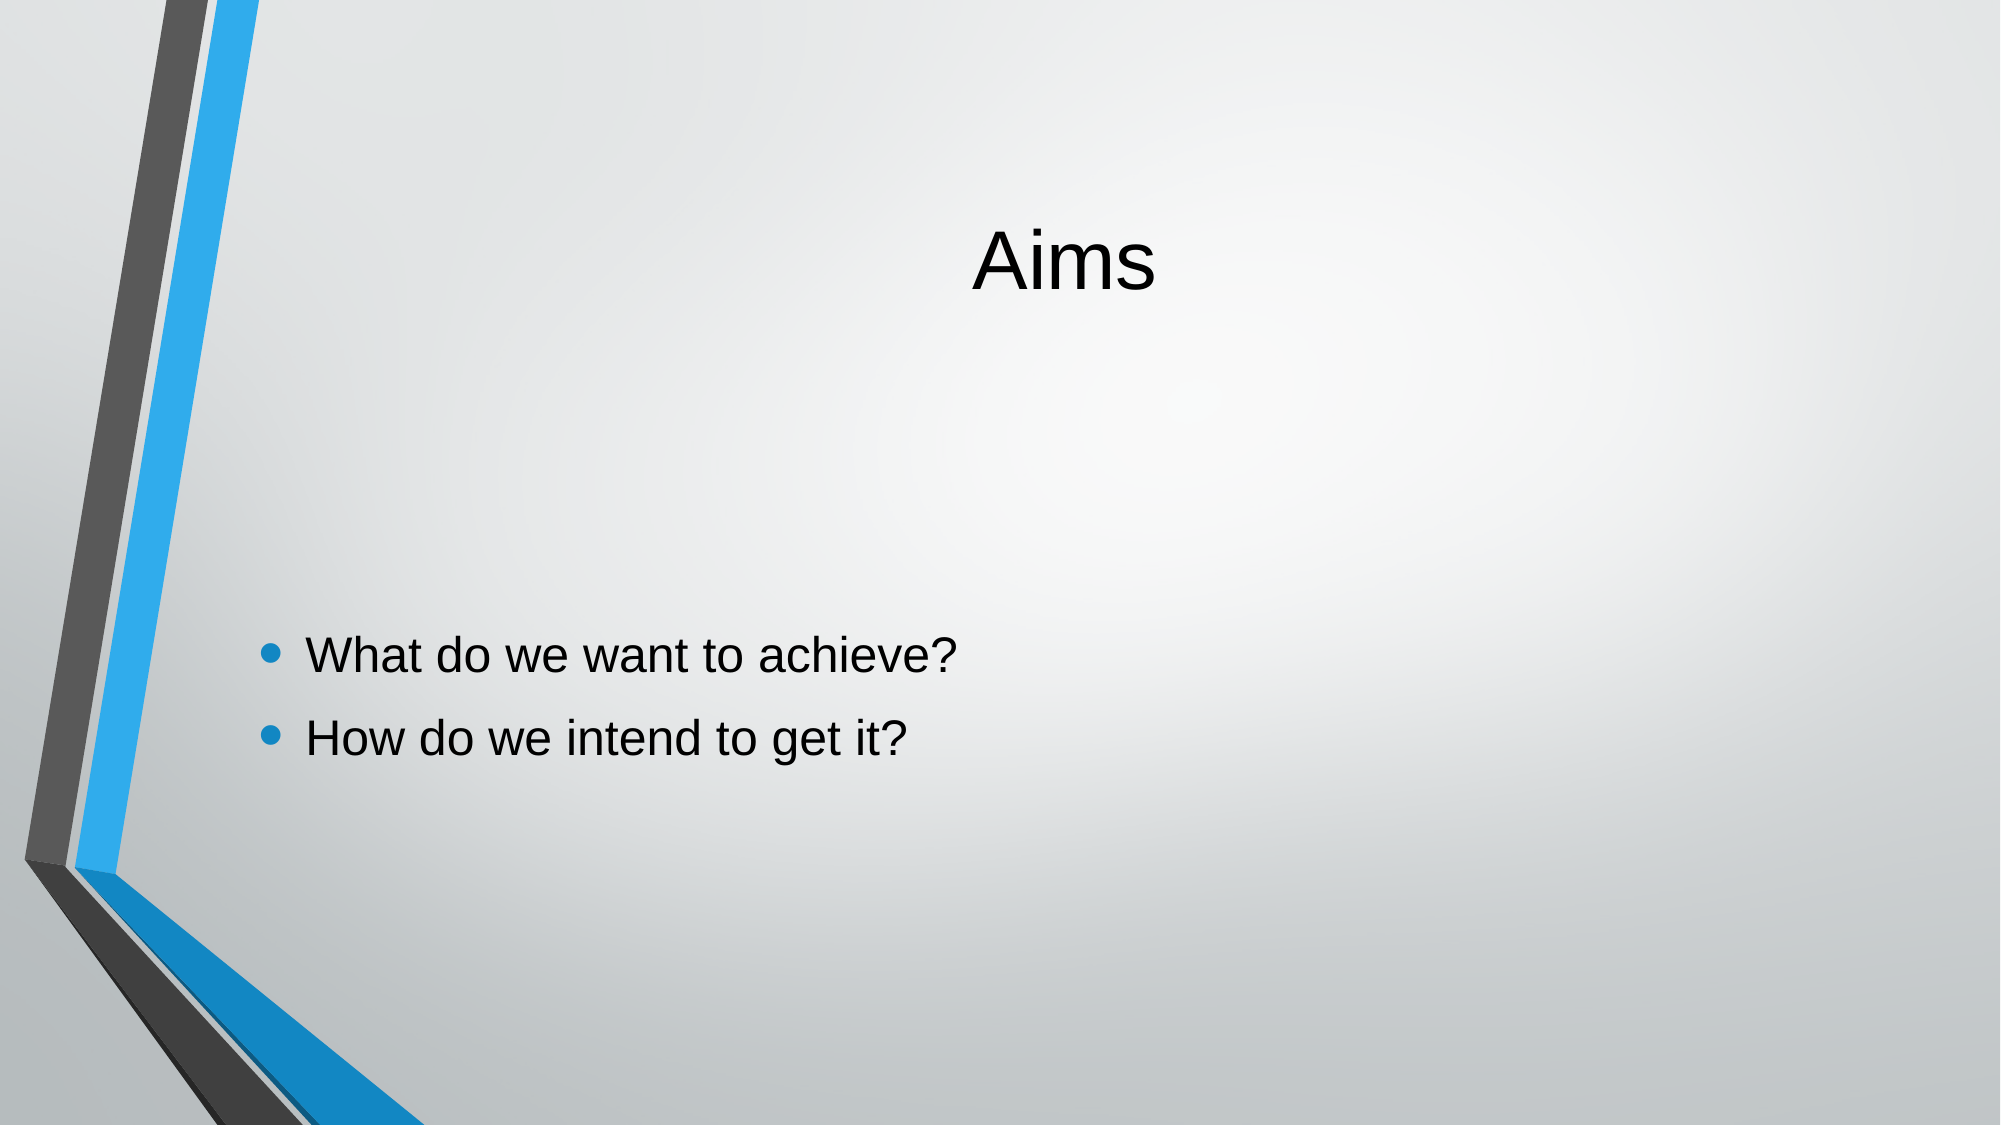

# Aims
What do we want to achieve?
How do we intend to get it?